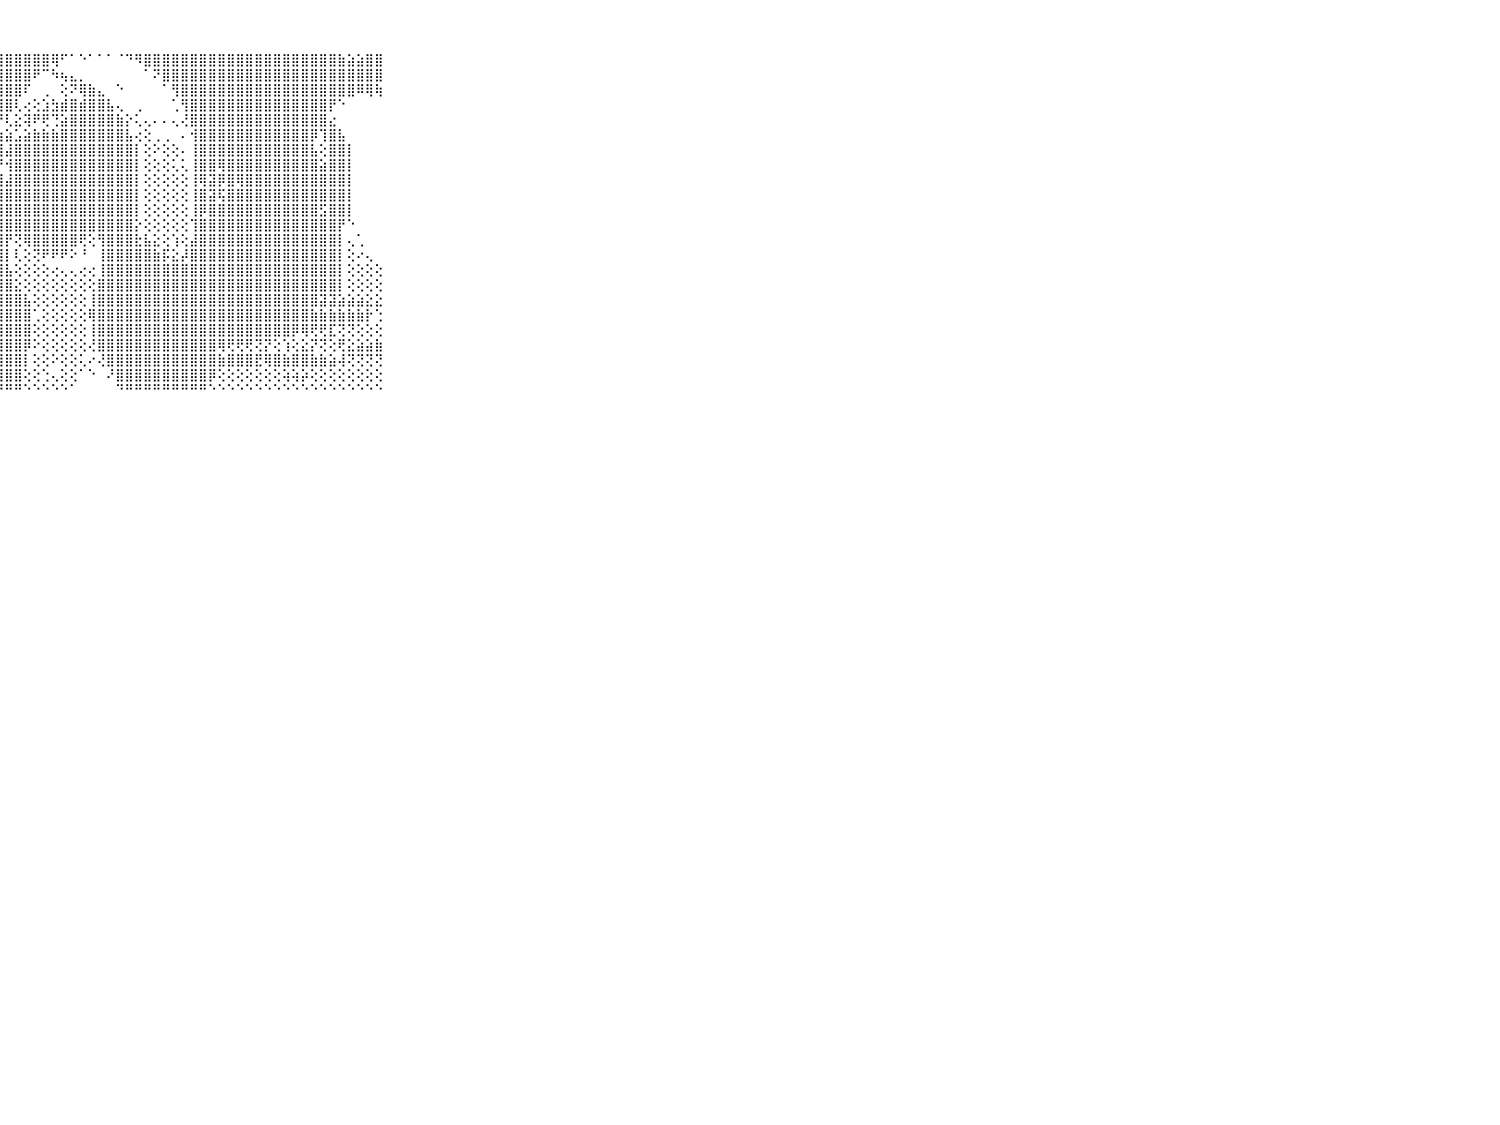

⠀⠀⠀⠀⠀⠀⠀⠀⠀⠀⠀⢕⣵⣽⣿⣿⣷⣿⣿⢿⢿⣿⣾⣿⣟⣾⣿⣿⣿⣿⣿⣿⣿⢿⠋⠁⠑⠁⠁⠁⠈⠙⠻⣿⣿⣿⣿⣿⣿⣿⣿⣿⣿⣿⣿⣿⣿⣿⣿⣿⣿⣿⣿⣿⣷⣵⣵⣿⣿⠀⠀⠀⠀⠀⠀⠀⠀⠀⠀⠀⠀
⠀⠀⠀⠀⠀⠀⠀⠀⠀⠀⠀⣵⣺⡻⣇⢽⣸⣝⣿⣿⣷⣿⣷⡿⣿⣽⣿⣿⣿⣿⣿⠟⠉⠳⢦⣄⡀⠀⠀⠀⠀⠀⠀⠁⠝⣿⣿⣿⣿⣿⣿⣿⣿⣿⣿⣿⣿⣿⣿⣿⣿⣿⣿⣿⣿⣿⣿⣿⣿⠀⠀⠀⠀⠀⠀⠀⠀⠀⠀⠀⠀
⠀⠀⠀⠀⠀⠀⠀⠀⠀⠀⠀⢿⣿⣿⣿⡿⢿⣿⢿⡷⣿⣿⣟⣟⣟⣿⣿⣿⣿⣿⠏⠀⢀⠀⢕⠝⢿⣷⣄⠀⠑⠀⠀⠀⠀⠁⢻⣿⣿⣿⣿⣿⣿⣿⣿⣿⣿⣿⣿⣿⣿⣿⣿⣿⣿⣿⠿⢿⢷⠀⠀⠀⠀⠀⠀⠀⠀⠀⠀⠀⠀
⠀⠀⠀⠀⠀⠀⠀⠀⠀⠀⠀⣼⣼⣵⣧⣿⣿⣿⣿⣿⣷⣿⣿⣿⣿⣿⣿⣿⣿⢇⢔⢕⣱⣳⣾⣿⣾⣿⣿⣧⢄⠀⢀⠀⠀⠀⢁⢻⣿⣿⣿⣿⣿⣿⣿⣿⣿⣿⣿⣿⣿⣿⣿⡟⠑⠀⠀⠀⠀⠀⠀⠀⠀⠀⠀⠀⠀⠀⠀⠀⠀
⠀⠀⠀⠀⠀⠀⠀⠀⠀⠀⠀⢻⣿⣿⣿⣻⣿⣿⣿⢿⣿⣿⣿⣿⣿⣿⣿⡟⢇⣕⢽⠟⢟⢙⣵⣿⣿⣿⣿⣿⣷⡕⢅⢄⠄⠄⢄⢜⣿⣿⣿⣿⣿⣿⣿⣿⣿⣿⣿⣿⣿⣿⣿⣔⠀⠀⠀⠀⠀⠀⠀⠀⠀⠀⠀⠀⠀⠀⠀⠀⠀
⠀⠀⠀⠀⠀⠀⠀⠀⠀⠀⠀⣻⣿⣿⣿⣿⣿⣿⣿⣾⣿⣿⣿⣿⣿⣿⡿⢵⣵⣡⣵⣷⣷⣷⣿⣿⣿⣿⣿⣿⣿⣧⢔⢕⢀⢀⠀⠄⢺⣿⣿⣿⣿⣿⣿⣿⣿⣿⣿⣿⣿⡿⢹⣿⣧⠀⠀⠀⠀⠀⠀⠀⠀⠀⠀⠀⠀⠀⠀⠀⠀
⠀⠀⠀⠀⠀⠀⠀⠀⠀⠀⠀⣷⣿⣿⣿⣿⣿⣿⣿⣿⣿⣿⣿⣿⣿⣿⣿⢻⣼⣿⣿⣿⣿⣿⣿⣿⣿⣿⣿⣿⣿⣿⡇⢕⠕⢕⢕⠄⢸⣿⣿⣿⣿⣿⣿⣿⣿⣿⣿⣿⣿⣧⢕⣿⣿⡇⠀⠀⠀⠀⠀⠀⠀⠀⠀⠀⠀⠀⠀⠀⠀
⠀⠀⠀⠀⠀⠀⠀⠀⠀⠀⠀⣿⣿⣿⣿⣿⣿⣿⣿⣿⣿⣿⢿⣿⣿⣿⣿⡟⢺⣿⣿⣿⣿⣿⣿⣿⣿⣿⣿⣿⣿⣿⡇⢕⢕⢕⢅⢅⢸⣿⣿⢿⣿⣿⣿⣿⣿⣿⣿⣿⣿⣿⣵⣿⣿⡇⠀⠀⠀⠀⠀⠀⠀⠀⠀⠀⠀⠀⠀⠀⠀
⠀⠀⠀⠀⠀⠀⠀⠀⠀⠀⠀⣿⣿⣿⣿⣿⣿⣿⣿⣿⣿⣿⣿⣿⣿⣿⣿⣿⣼⣿⣿⣿⣿⣿⣿⣿⣿⣿⣿⣿⣿⣿⡇⢕⢕⢕⢕⢕⢸⢿⣽⡿⣿⢿⣿⣿⣿⣿⣿⣿⣿⣿⣿⣿⣿⡇⠀⠀⠀⠀⠀⠀⠀⠀⠀⠀⠀⠀⠀⠀⠀
⠀⠀⠀⠀⠀⠀⠀⠀⠀⠀⠀⣿⣿⣿⣿⣿⣿⣿⣿⣿⣿⣿⣿⣿⣿⣿⣿⣿⣿⣿⣿⣿⣿⣿⣿⣿⣿⣿⣿⣿⣿⣿⡇⢕⢕⢕⢕⢕⢸⣿⣽⢯⣿⣿⣿⣿⣿⣿⣿⣿⣿⣿⣿⣿⣿⡇⠀⠀⠀⠀⠀⠀⠀⠀⠀⠀⠀⠀⠀⠀⠀
⠀⠀⠀⠀⠀⠀⠀⠀⠀⠀⠀⣿⣿⣻⣿⣿⣿⣿⣿⣿⣿⣿⣽⣿⣿⣿⣿⣿⣿⣿⣿⣿⣿⣿⣿⣿⣿⣿⣿⣿⣿⣿⡇⢕⢕⢕⢕⢕⢸⡿⣿⣿⣿⣿⣿⣿⣿⣿⣿⣿⣿⣿⣫⣿⣿⡇⠀⠀⠀⠀⠀⠀⠀⠀⠀⠀⠀⠀⠀⠀⠀
⠀⠀⠀⠀⠀⠀⠀⠀⠀⠀⠀⣽⣿⣿⣿⣿⣾⣿⣿⣿⣿⣿⣿⣿⣿⣿⣷⣿⣿⣿⣿⣿⣿⣿⣿⣿⣿⣿⣿⣿⣿⣿⡕⢕⢕⢕⢕⢕⢹⣿⣿⣿⣿⣿⣿⣿⣿⣿⣿⣿⣿⣿⣿⣿⡟⠑⠀⠀⠀⠀⠀⠀⠀⠀⠀⠀⠀⠀⠀⠀⠀
⠀⠀⠀⠀⠀⠀⠀⠀⠀⠀⠀⣿⣽⣽⣯⣽⣽⣿⣿⣿⣷⣿⣫⣿⣿⣿⣿⣿⡟⢝⢿⣿⣿⣿⣿⣿⢟⢕⢻⣿⣿⣿⣗⣧⣕⢕⢱⢕⣼⣿⣿⣿⣿⣿⣿⣿⣿⣿⣿⣿⣿⣿⣿⣿⡇⢄⢁⠀⠀⠀⠀⠀⠀⠀⠀⠀⠀⠀⠀⠀⠀
⠀⠀⠀⠀⠀⠀⠀⠀⠀⠀⠀⣿⣿⣿⣿⣿⣿⣿⣿⣿⣿⣿⣿⣿⣿⣿⣿⣿⡇⢇⢕⢝⠟⠟⠟⠕⠘⠀⢸⣿⣿⣿⣿⣿⣷⡯⣕⡼⣿⣿⣿⣿⣿⣿⣿⣿⣿⣿⣿⣿⣿⣿⣿⣿⡇⢕⠔⢄⠀⠀⠀⠀⠀⠀⠀⠀⠀⠀⠀⠀⠀
⠀⠀⠀⠀⠀⠀⠀⠀⠀⠀⠀⣿⣿⣿⣿⣿⣿⣿⣿⣿⣿⣿⣿⣿⣿⣿⣿⣿⣧⢕⢕⢕⢕⢔⢄⢄⢔⢔⢸⣿⣿⣿⣿⣿⣿⣿⣿⣿⣿⣿⣿⣿⣿⣿⣿⣿⣿⣿⣿⣿⣿⣿⣿⣿⡇⢕⢕⢕⢕⠀⠀⠀⠀⠀⠀⠀⠀⠀⠀⠀⠀
⠀⠀⠀⠀⠀⠀⠀⠀⠀⠀⠀⣿⣿⣿⣿⣿⣿⣿⣿⣿⣿⣿⣿⣿⣿⣿⣿⣿⣿⣕⢕⢕⢕⢕⢕⢕⢕⢕⣿⣿⣿⣿⣿⣿⣿⣿⣿⣿⣿⣿⣿⣿⣿⣿⣿⣿⣿⣿⣿⣿⣿⣿⣿⣿⡇⢕⢕⢕⢕⠀⠀⠀⠀⠀⠀⠀⠀⠀⠀⠀⠀
⠀⠀⠀⠀⠀⠀⠀⠀⠀⠀⠀⣿⣿⣿⣿⣿⣿⣿⣿⣿⣿⣿⣿⣿⣿⣿⣿⣿⣿⣿⣧⢕⢕⢕⢕⢕⢕⢸⣿⣿⣿⣿⣿⣿⣿⣿⣿⣿⣿⣿⣿⣿⣿⣿⣿⣿⣿⣿⣿⣿⣿⣿⣽⣽⣵⣵⣵⣕⣕⠀⠀⠀⠀⠀⠀⠀⠀⠀⠀⠀⠀
⠀⠀⠀⠀⠀⠀⠀⠀⠀⠀⠀⣿⣿⣿⣿⣿⣿⣿⣿⣿⣿⣿⣿⣿⣿⣿⣿⣿⣿⣿⣿⢁⢕⢕⢕⢕⢕⢿⣿⣿⣿⣿⣿⣿⣿⣿⣿⣿⣿⣿⣿⣿⣿⣿⣿⣿⣿⣿⣿⣿⣿⣷⣷⣷⣷⣷⣷⡗⢑⠀⠀⠀⠀⠀⠀⠀⠀⠀⠀⠀⠀
⠀⠀⠀⠀⠀⠀⠀⠀⠀⠀⠀⣿⣿⣿⣿⣿⣿⣿⣿⣿⣿⣿⣿⣿⣿⣿⣿⣿⣿⣿⣿⢕⢕⢕⢕⢕⢕⢸⣿⣿⣿⣿⣿⣿⣿⣿⣿⣿⣿⣿⣿⣿⣿⣿⣿⣿⣿⣿⣿⡿⢿⢟⢟⣏⢝⢝⢕⢕⢕⠀⠀⠀⠀⠀⠀⠀⠀⠀⠀⠀⠀
⠀⠀⠀⠀⠀⠀⠀⠀⠀⠀⠀⣿⣿⣿⣿⣿⣿⣿⣿⣿⣿⣿⣿⣿⣿⣿⣿⣿⣿⣿⡿⠕⢕⢕⢕⢕⢕⢜⣿⣿⣿⣿⣿⣿⣿⣿⣿⣿⣿⣿⣿⢿⢟⢟⢟⢝⡝⢕⢱⢕⣕⡝⢝⢕⢟⣕⣵⣵⣷⠀⠀⠀⠀⠀⠀⠀⠀⠀⠀⠀⠀
⠀⠀⠀⠀⠀⠀⠀⠀⠀⠀⠀⣿⣿⣻⣿⣿⣿⣿⣿⣿⣿⣿⣿⣿⣿⣿⣿⣿⣿⣿⡇⢕⢕⠕⢕⢕⢅⠔⢜⣿⣿⣿⣿⣿⣿⣿⣿⣿⣿⣿⣿⣷⣿⣿⣿⣟⢿⣿⣷⣿⣿⣷⣷⣵⢼⢝⢝⢝⢝⠀⠀⠀⠀⠀⠀⠀⠀⠀⠀⠀⠀
⠀⠀⠀⠀⠀⠀⠀⠀⠀⠀⠀⢿⣿⣿⣿⣿⣿⣿⣿⣿⣿⣿⣿⣿⣿⣿⣿⣿⣿⣿⢕⢕⢑⢄⢕⢕⠁⠑⠀⠜⣿⣿⣿⣿⣿⣿⣿⣿⣿⣿⡿⢕⢕⢕⢕⢕⢕⢕⢵⢵⡵⢕⢕⢕⢕⢕⢕⢕⢕⠀⠀⠀⠀⠀⠀⠀⠀⠀⠀⠀⠀
⠀⠀⠀⠀⠀⠀⠀⠀⠀⠀⠀⠛⠙⠛⠛⠛⠛⠛⠛⠛⠛⠛⠛⠛⠛⠛⠛⠛⠛⠛⠑⠑⠑⠑⠑⠁⠀⠀⠀⠀⠙⠛⠛⠛⠛⠛⠛⠛⠛⠛⠑⠑⠑⠑⠑⠑⠑⠑⠑⠑⠑⠑⠑⠑⠑⠑⠑⠑⠑⠀⠀⠀⠀⠀⠀⠀⠀⠀⠀⠀⠀